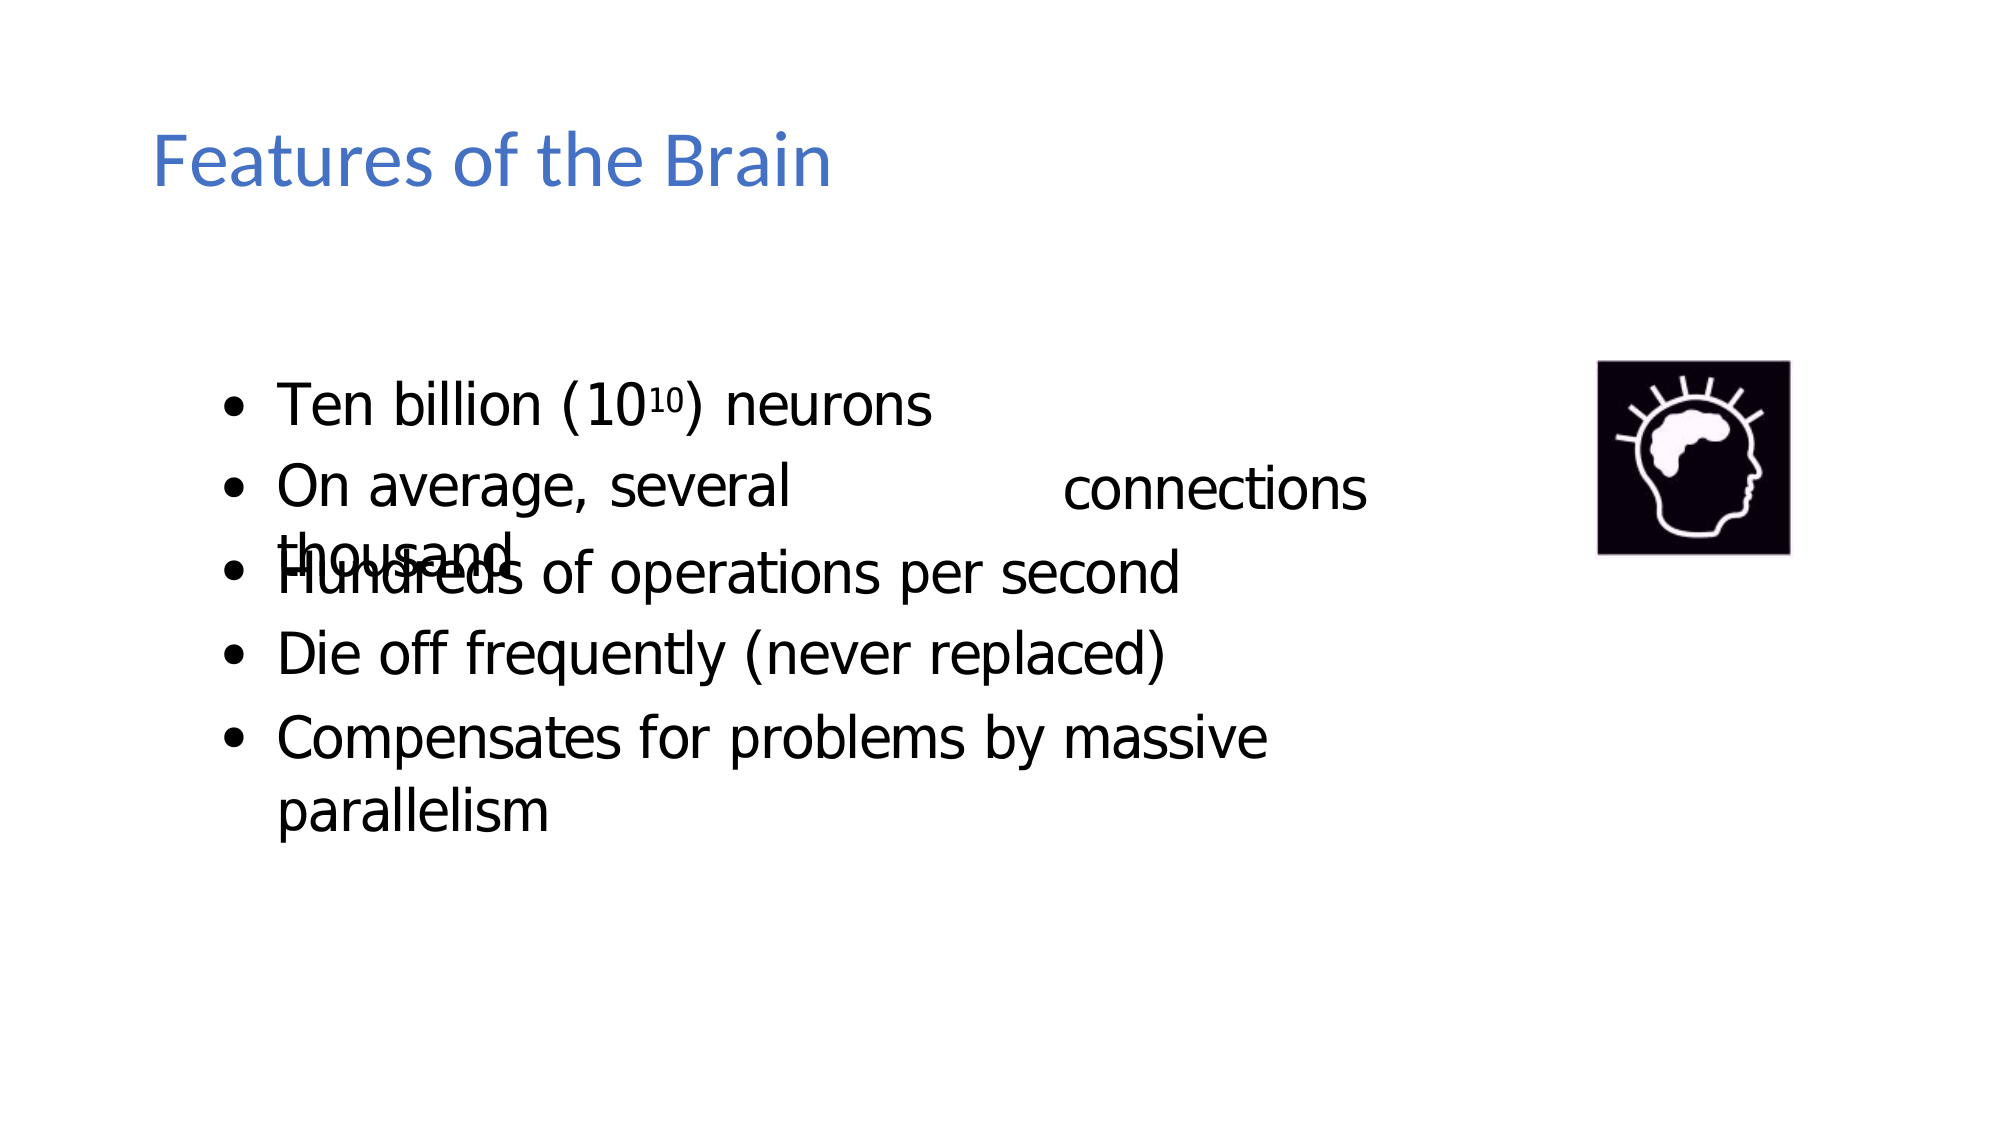

Features of the Brain

Ten billion (1010) neurons
On average, several thousand
•
•
•
•
•
connections
Hundreds of operations per second
Die off frequently (never replaced)
Compensates for problems by massive
parallelism